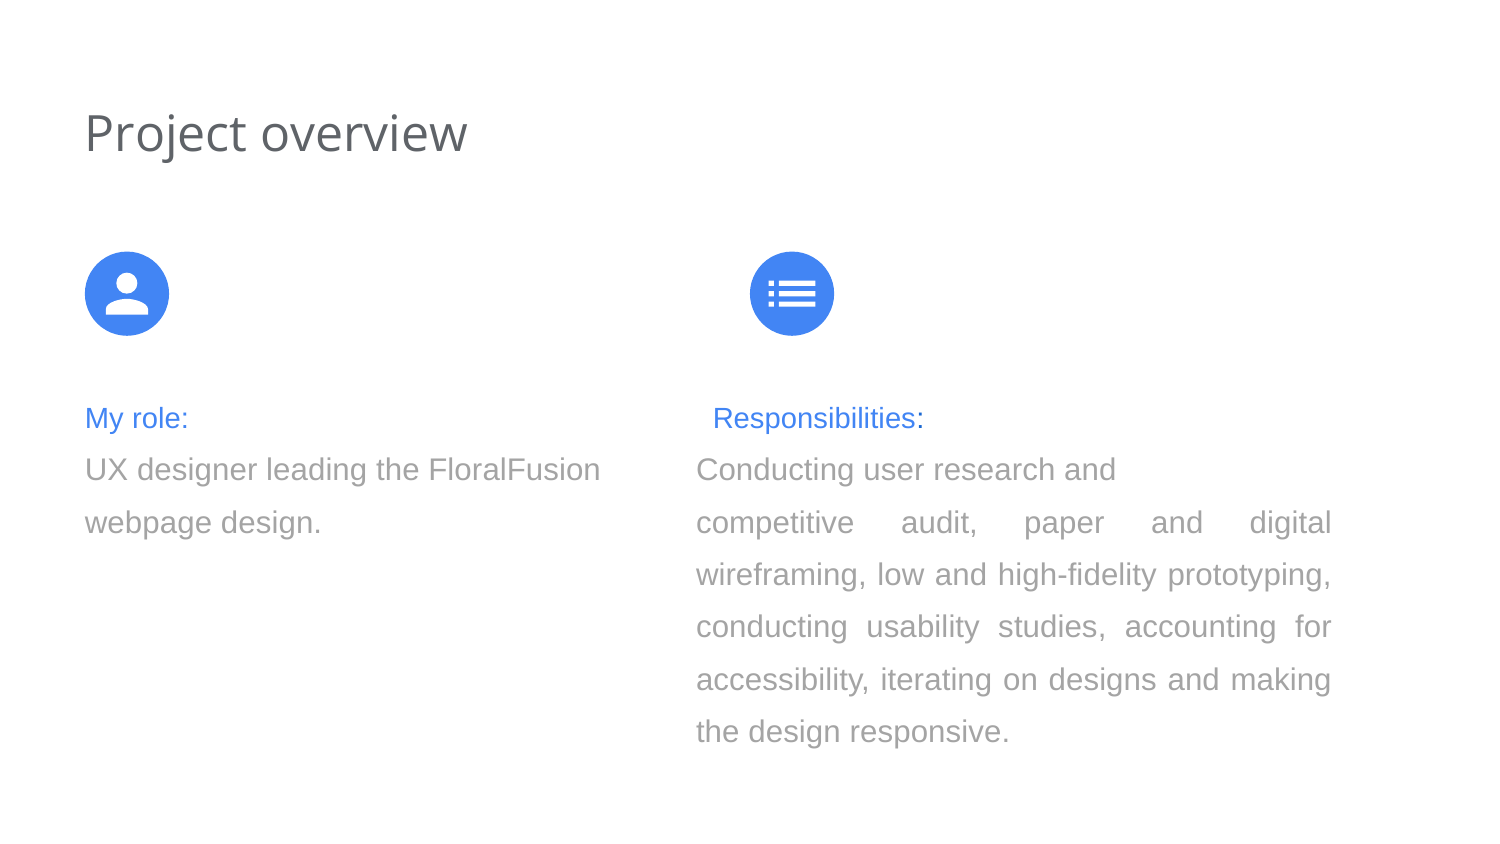

Project overview

My role:
UX designer leading the FloralFusion webpage design.

                     Responsibilities:
Conducting user research and
competitive audit, paper and digital wireframing, low and high-fidelity prototyping, conducting usability studies, accounting for accessibility, iterating on designs and making the design responsive.